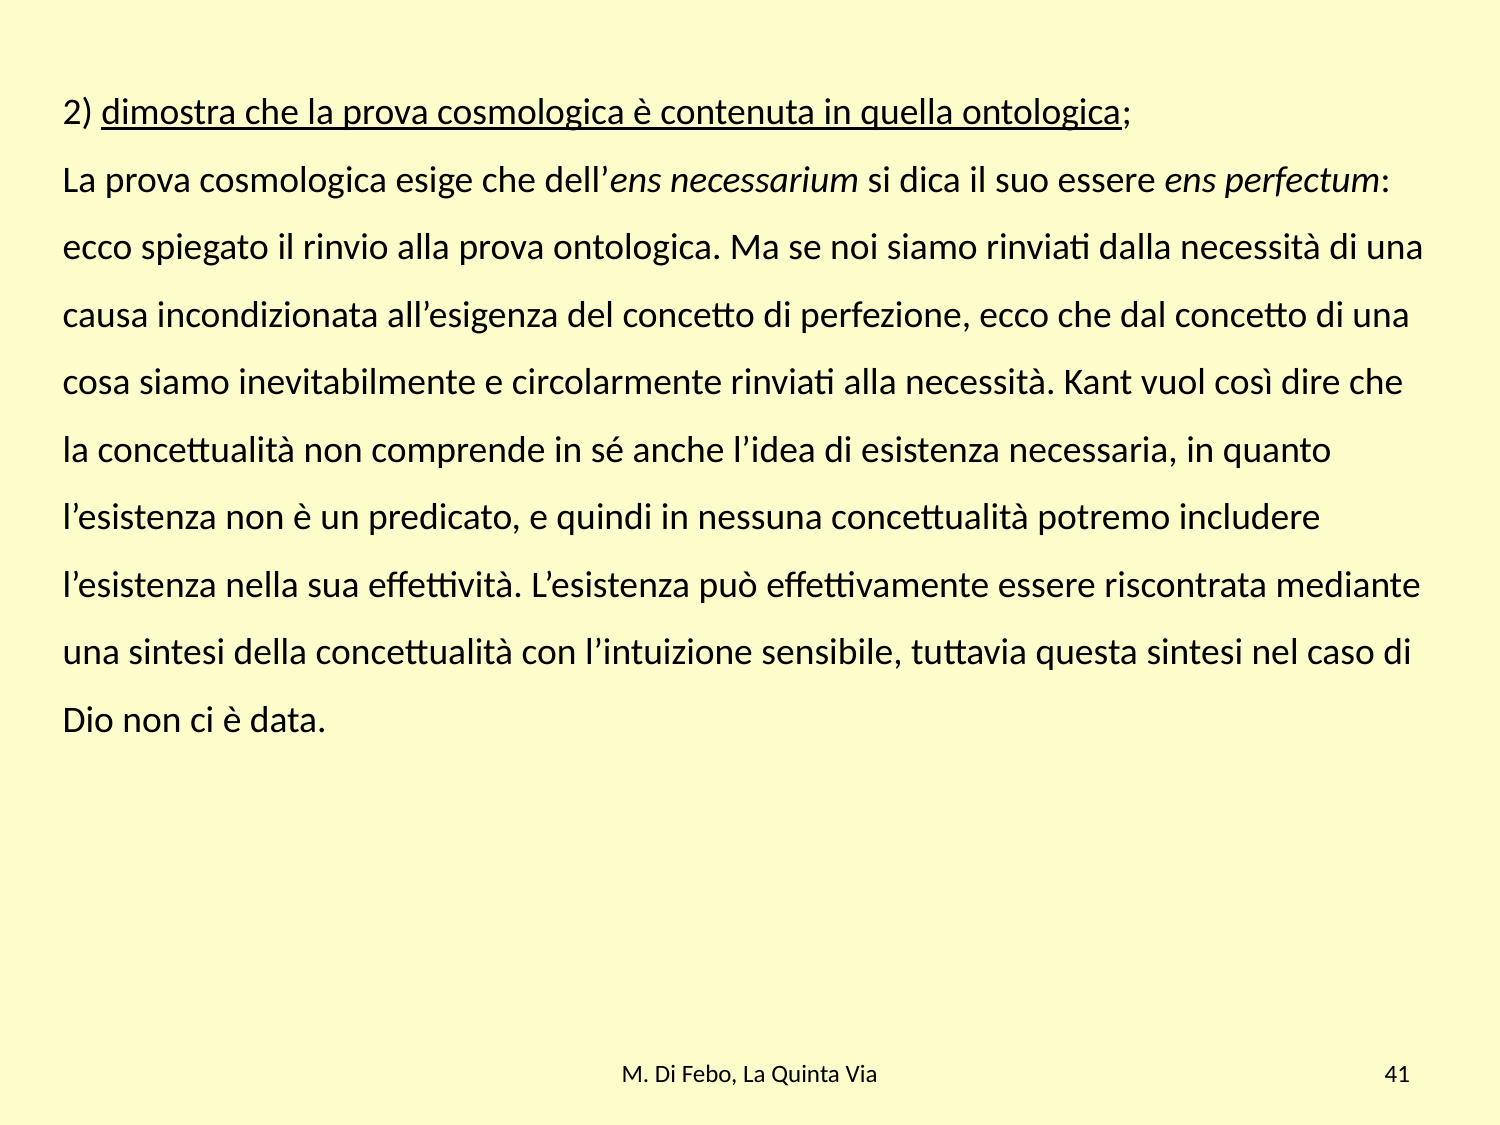

2) dimostra che la prova cosmologica è contenuta in quella ontologica;
La prova cosmologica esige che dell’ens necessarium si dica il suo essere ens perfectum: ecco spiegato il rinvio alla prova ontologica. Ma se noi siamo rinviati dalla necessità di una causa incondizionata all’esigenza del concetto di perfezione, ecco che dal concetto di una cosa siamo inevitabilmente e circolarmente rinviati alla necessità. Kant vuol così dire che la concettualità non comprende in sé anche l’idea di esistenza necessaria, in quanto l’esistenza non è un predicato, e quindi in nessuna concettualità potremo includere l’esistenza nella sua effettività. L’esistenza può effettivamente essere riscontrata mediante una sintesi della concettualità con l’intuizione sensibile, tuttavia questa sintesi nel caso di Dio non ci è data.
M. Di Febo, La Quinta Via
41